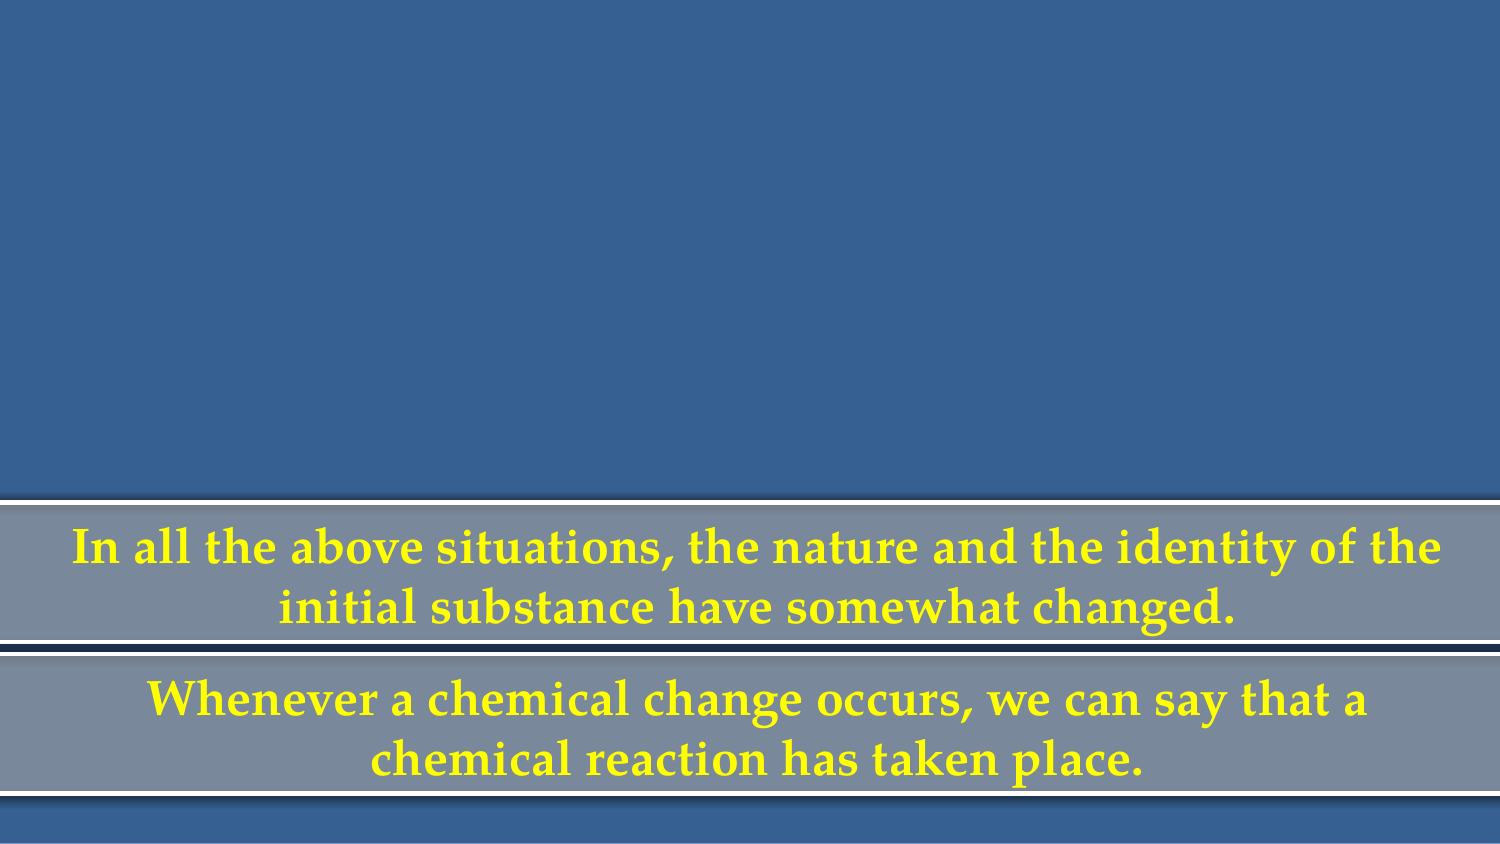

In all the above situations, the nature and the identity of the initial substance have somewhat changed.

Whenever a chemical change occurs, we can say that a chemical reaction has taken place.